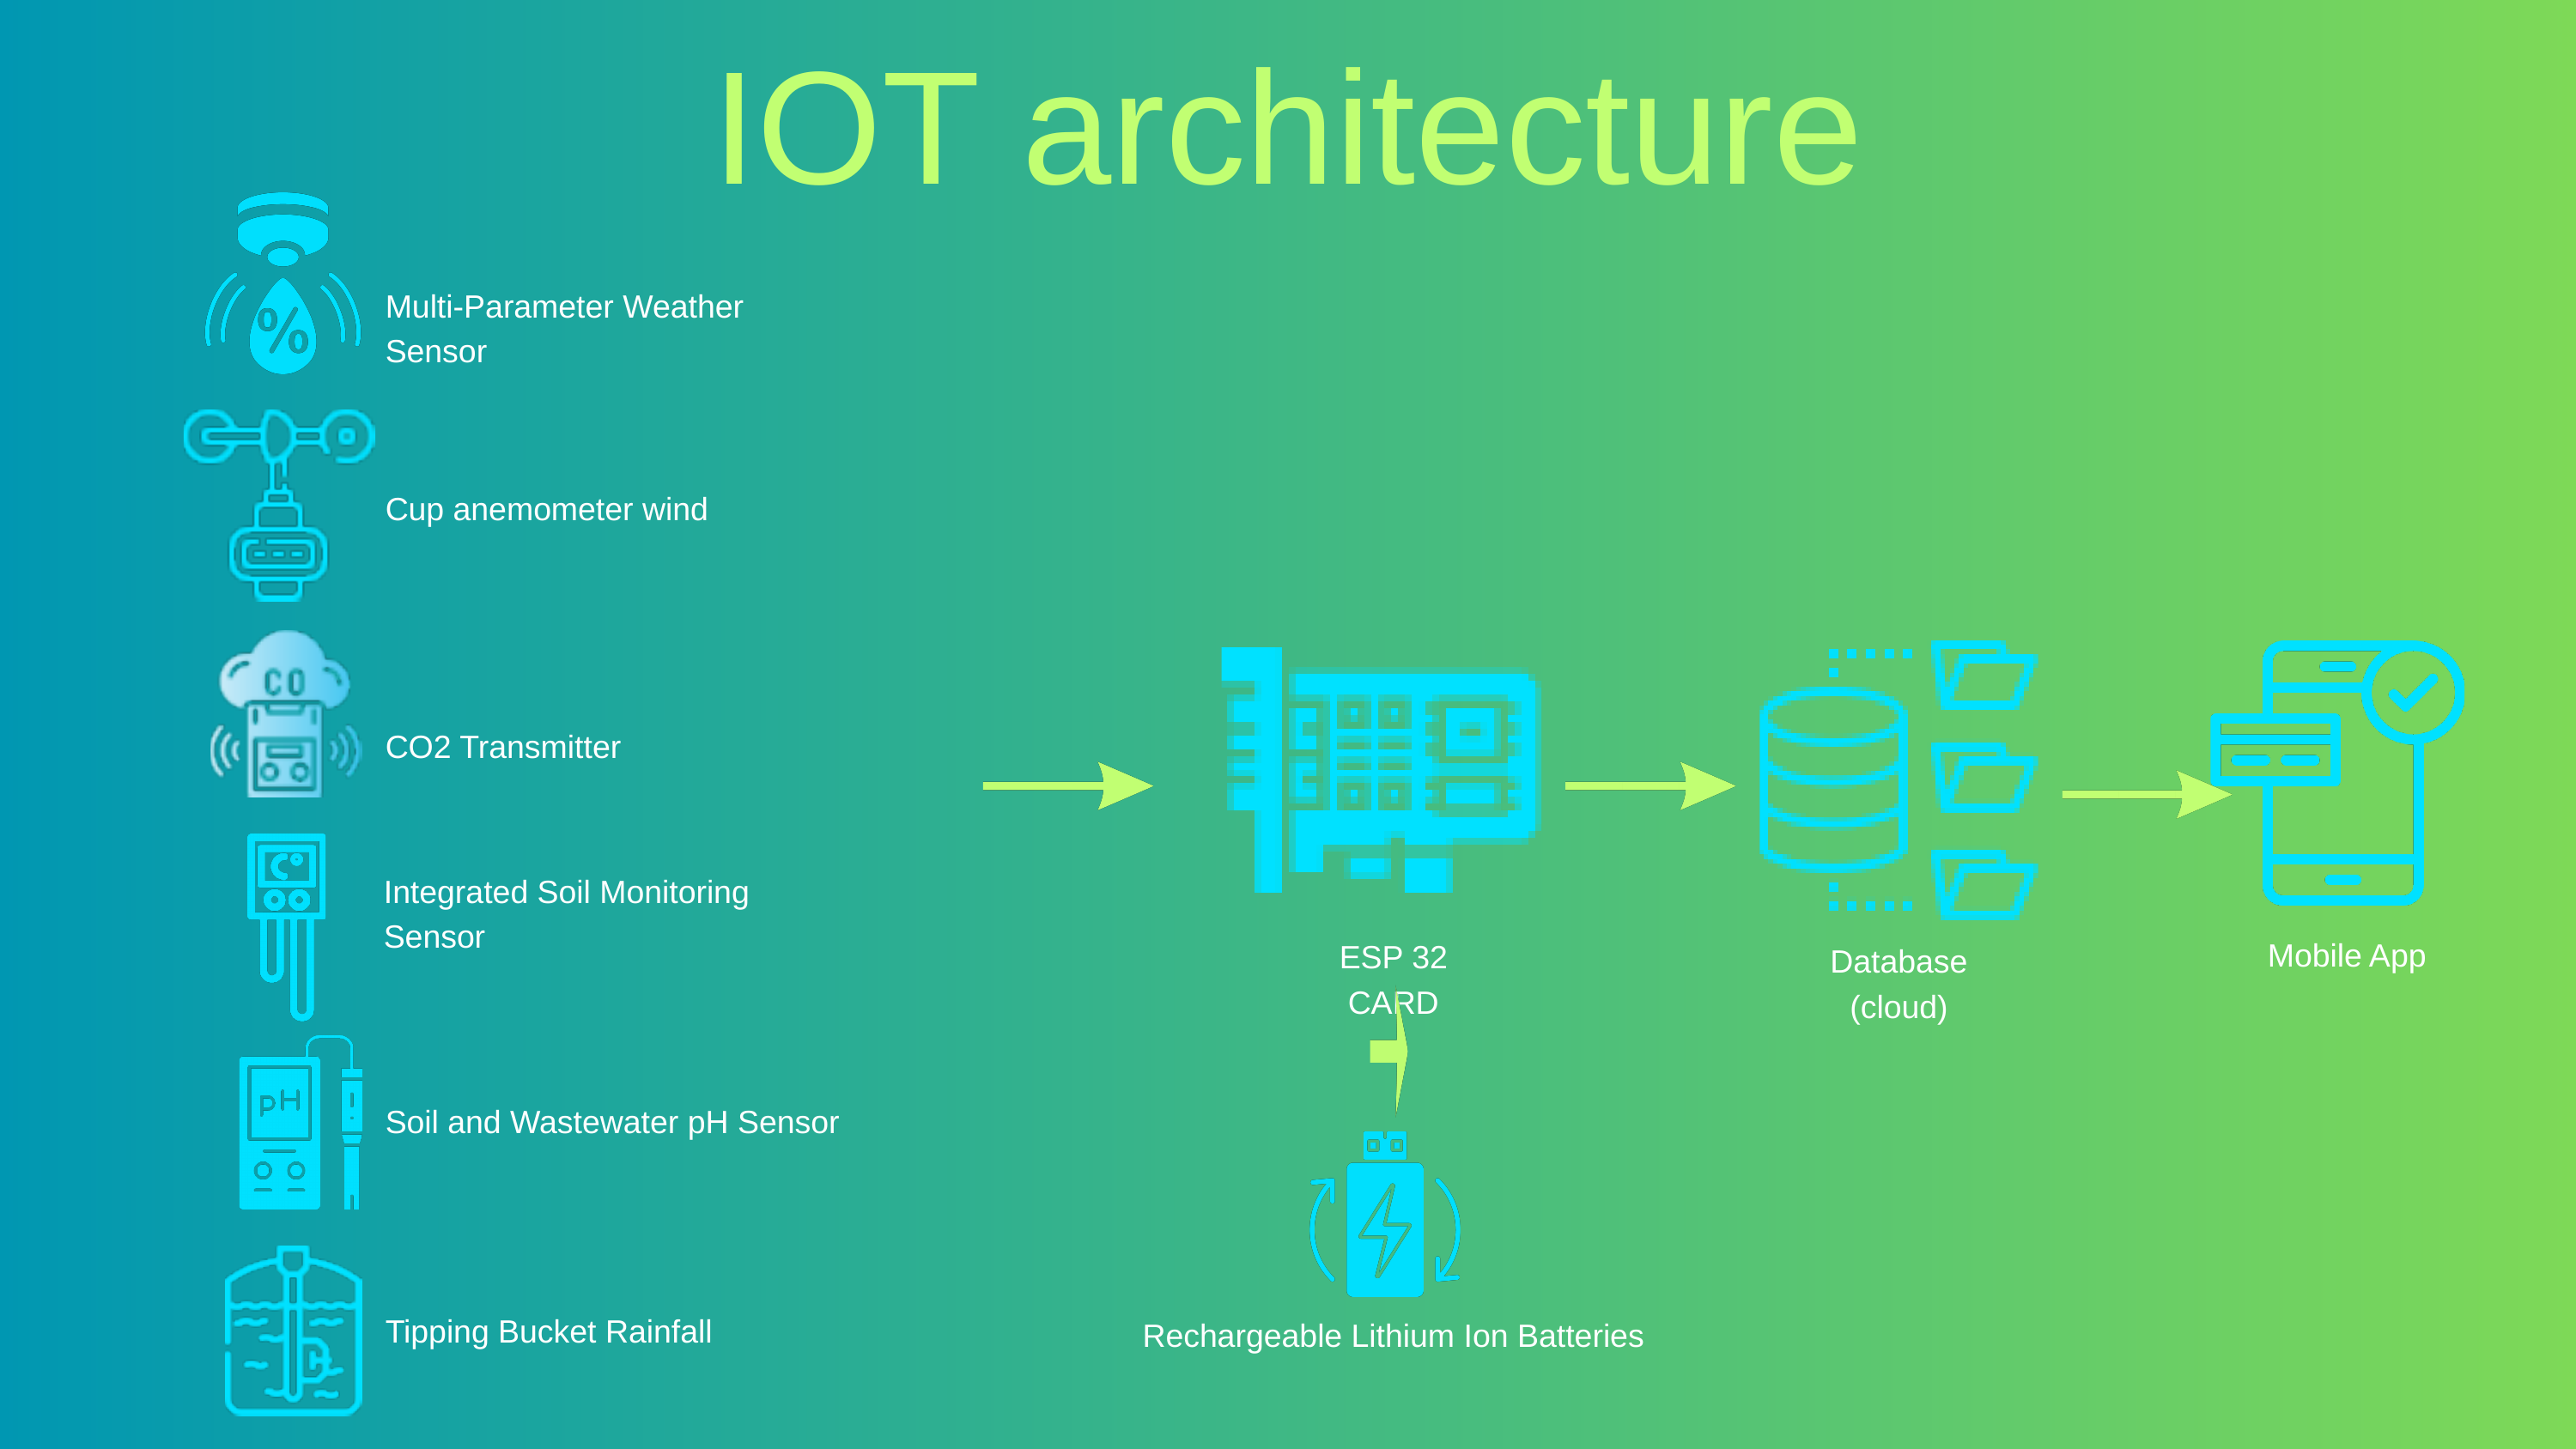

IOT architecture

Multi-Parameter Weather Sensor

Cup anemometer wind

CO2 Transmitter

Integrated Soil Monitoring Sensor
Mobile App
ESP 32 CARD
Database
(cloud)

Soil and Wastewater pH Sensor

Tipping Bucket Rainfall
Rechargeable Lithium Ion Batteries